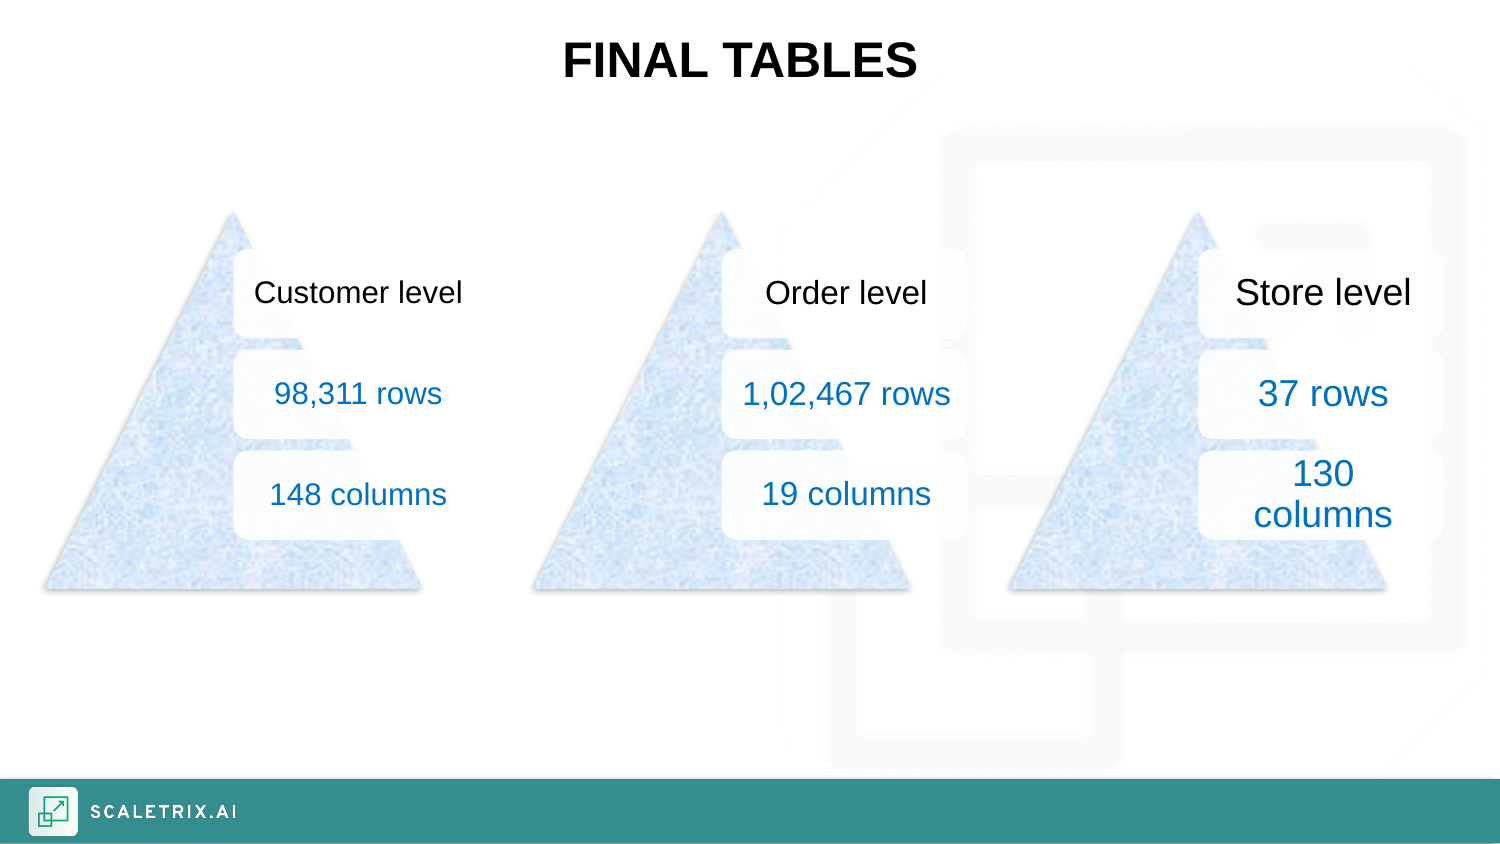

FINAL TABLES
Customer level
98,311 rows
148 columns
Order level
1,02,467 rows
19 columns
Store level
37 rows
130 columns